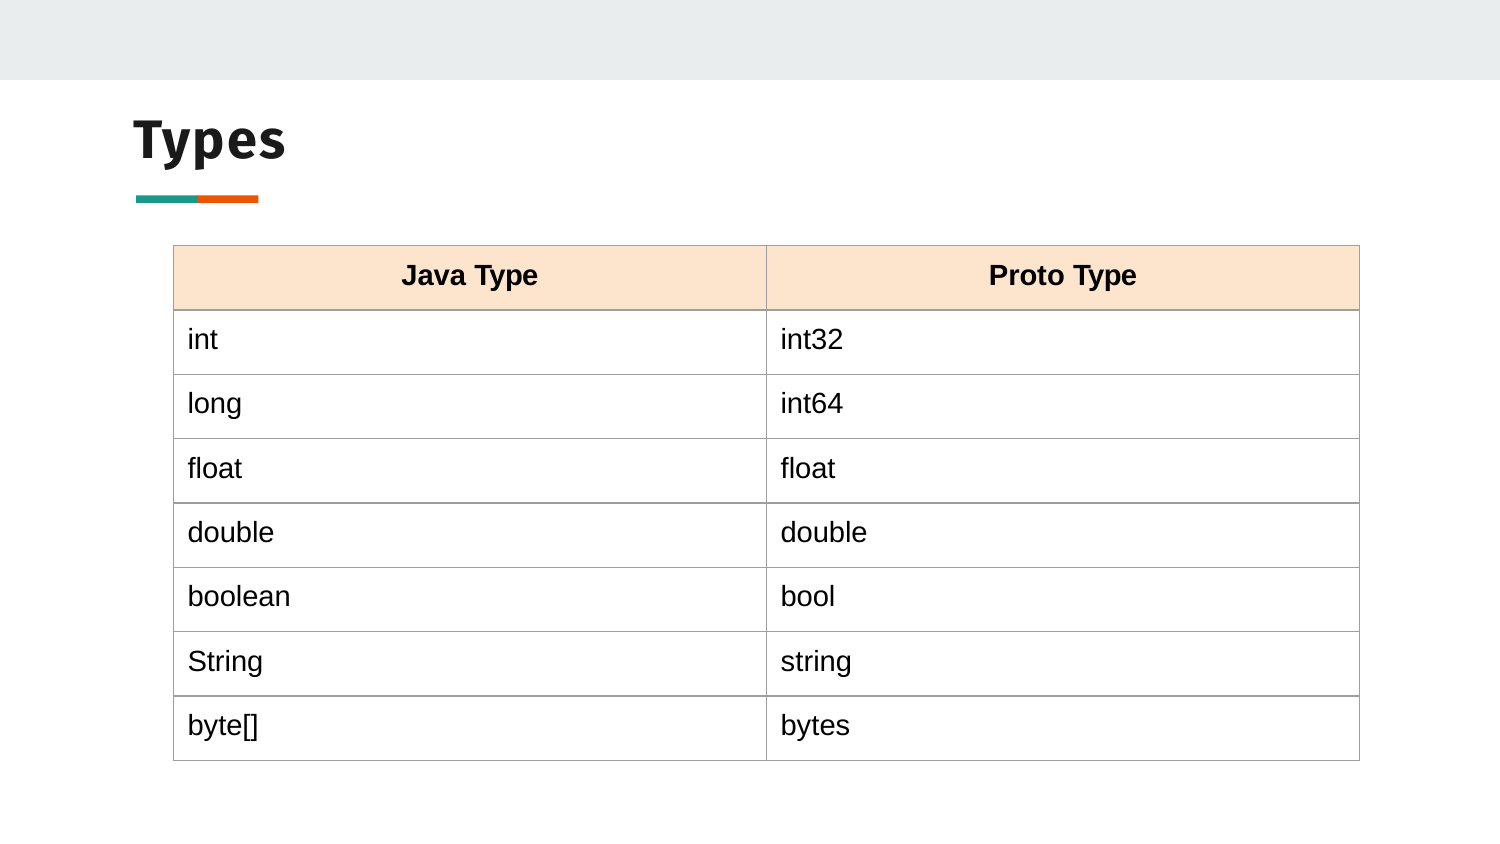

# Types
| Java Type | Proto Type |
| --- | --- |
| int | int32 |
| long | int64 |
| float | float |
| double | double |
| boolean | bool |
| String | string |
| byte[] | bytes |